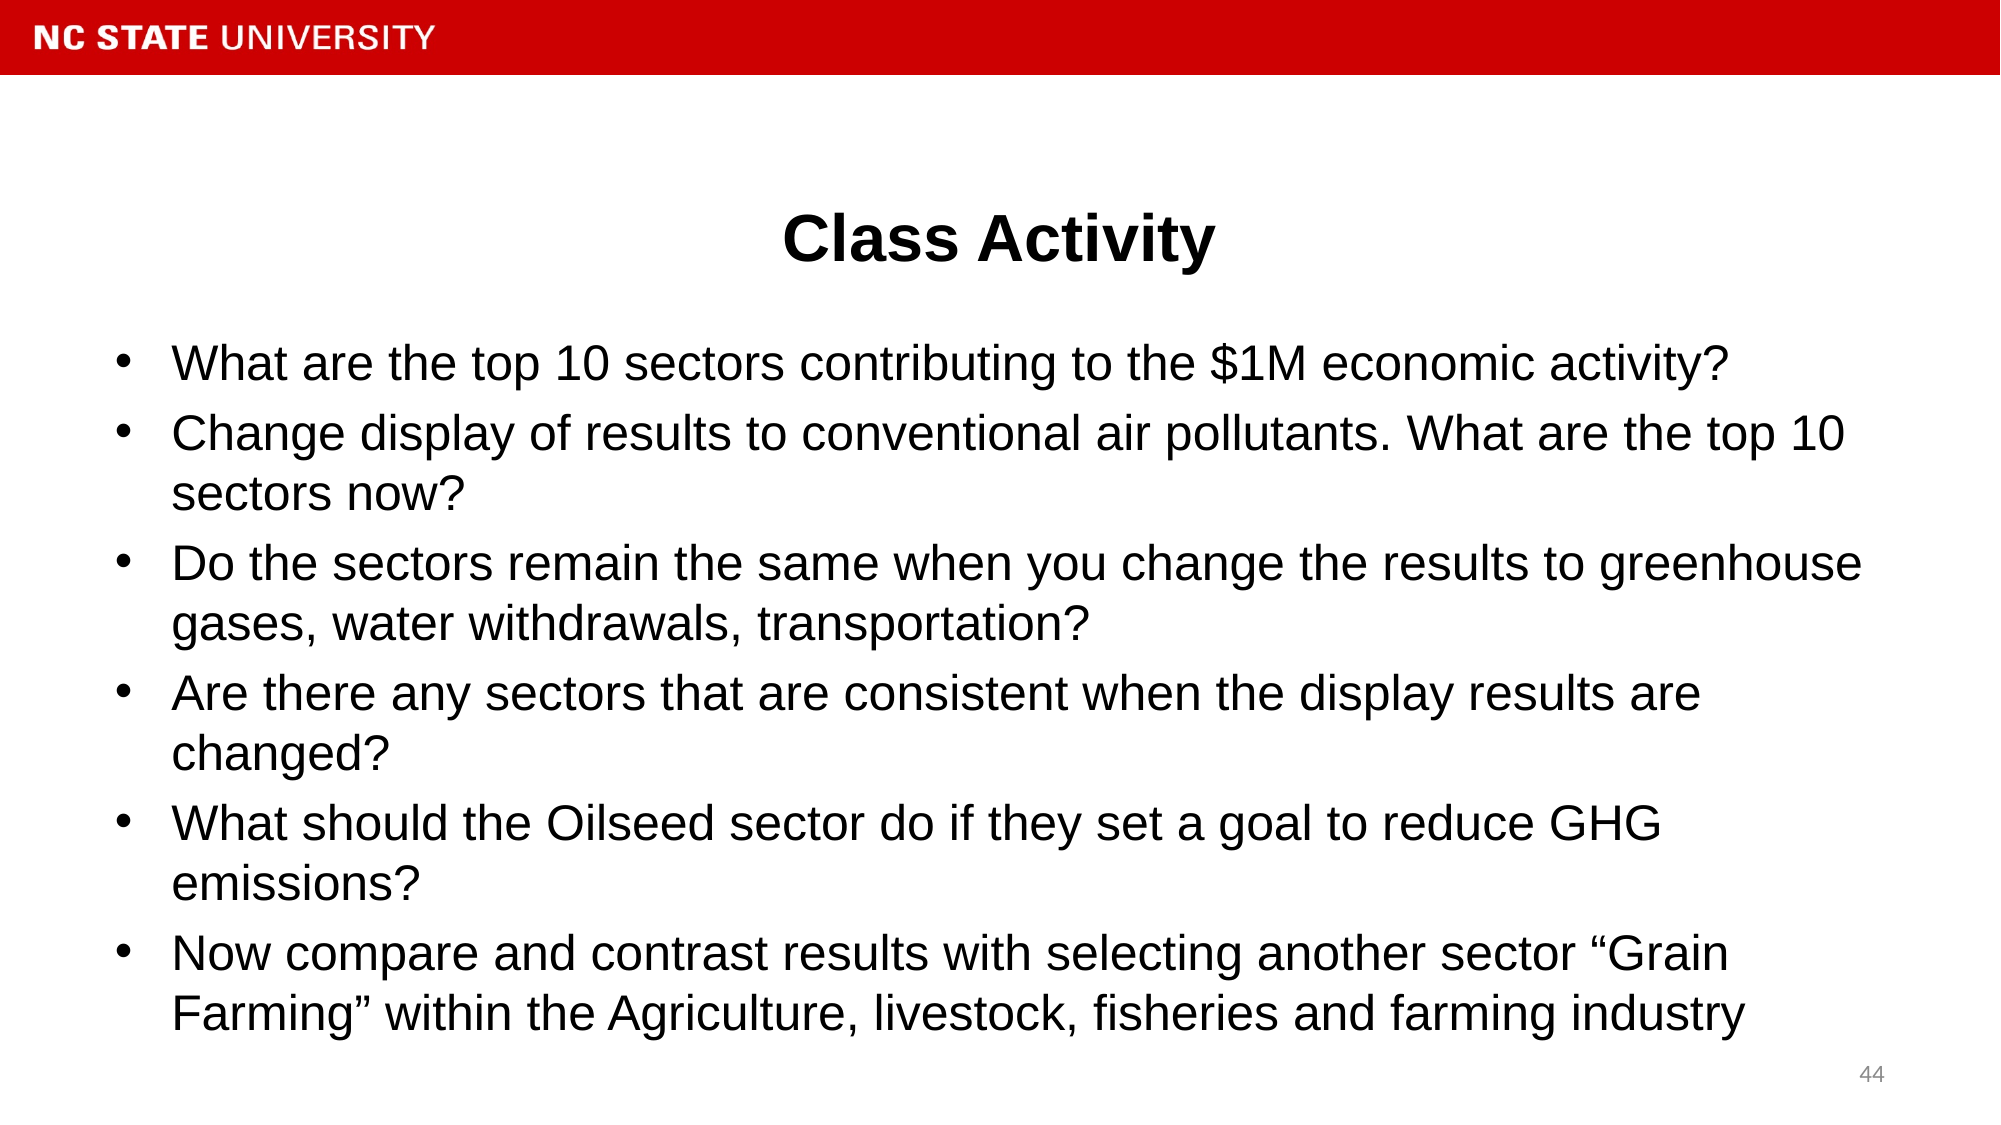

# Class Activity
What are the top 10 sectors contributing to the $1M economic activity?
Change display of results to conventional air pollutants. What are the top 10 sectors now?
Do the sectors remain the same when you change the results to greenhouse gases, water withdrawals, transportation?
Are there any sectors that are consistent when the display results are changed?
What should the Oilseed sector do if they set a goal to reduce GHG emissions?
Now compare and contrast results with selecting another sector “Grain Farming” within the Agriculture, livestock, fisheries and farming industry
44